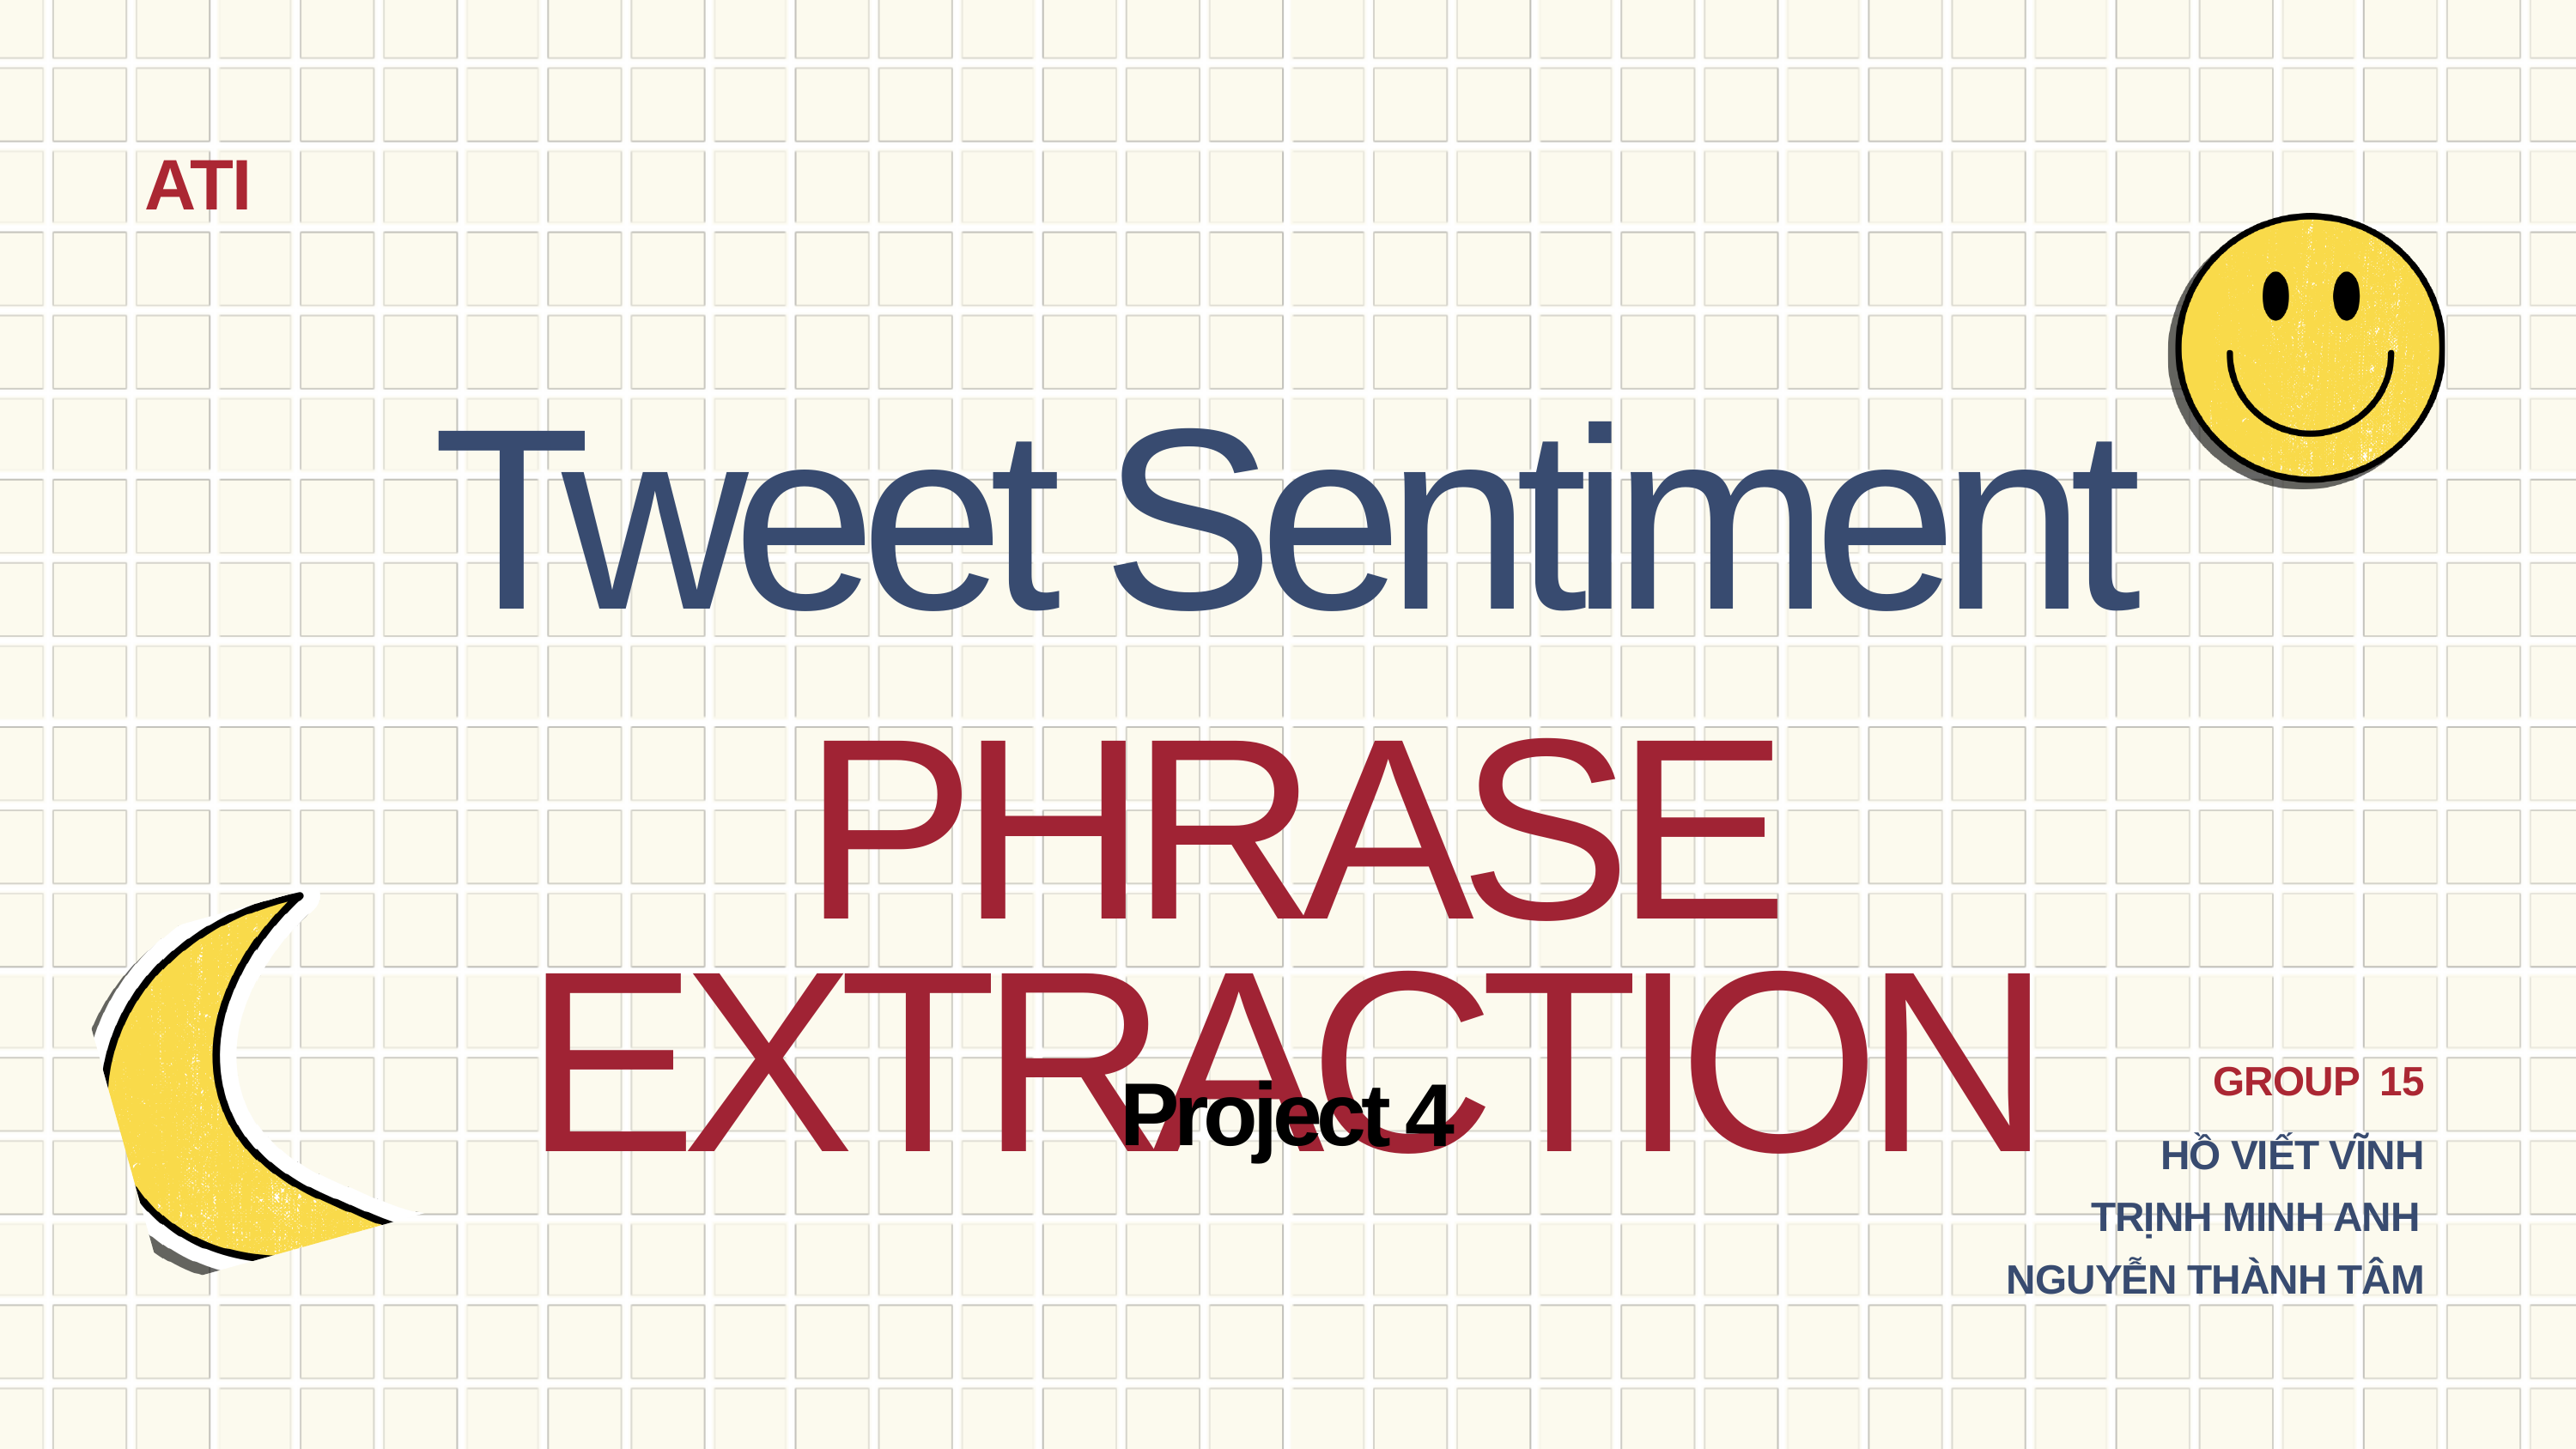

ATI

Tweet Sentiment
PHRASE EXTRACTION

Project 4
GROUP  15
HỒ VIẾT VĨNH
TRỊNH MINH ANH
NGUYỄN THÀNH TÂM